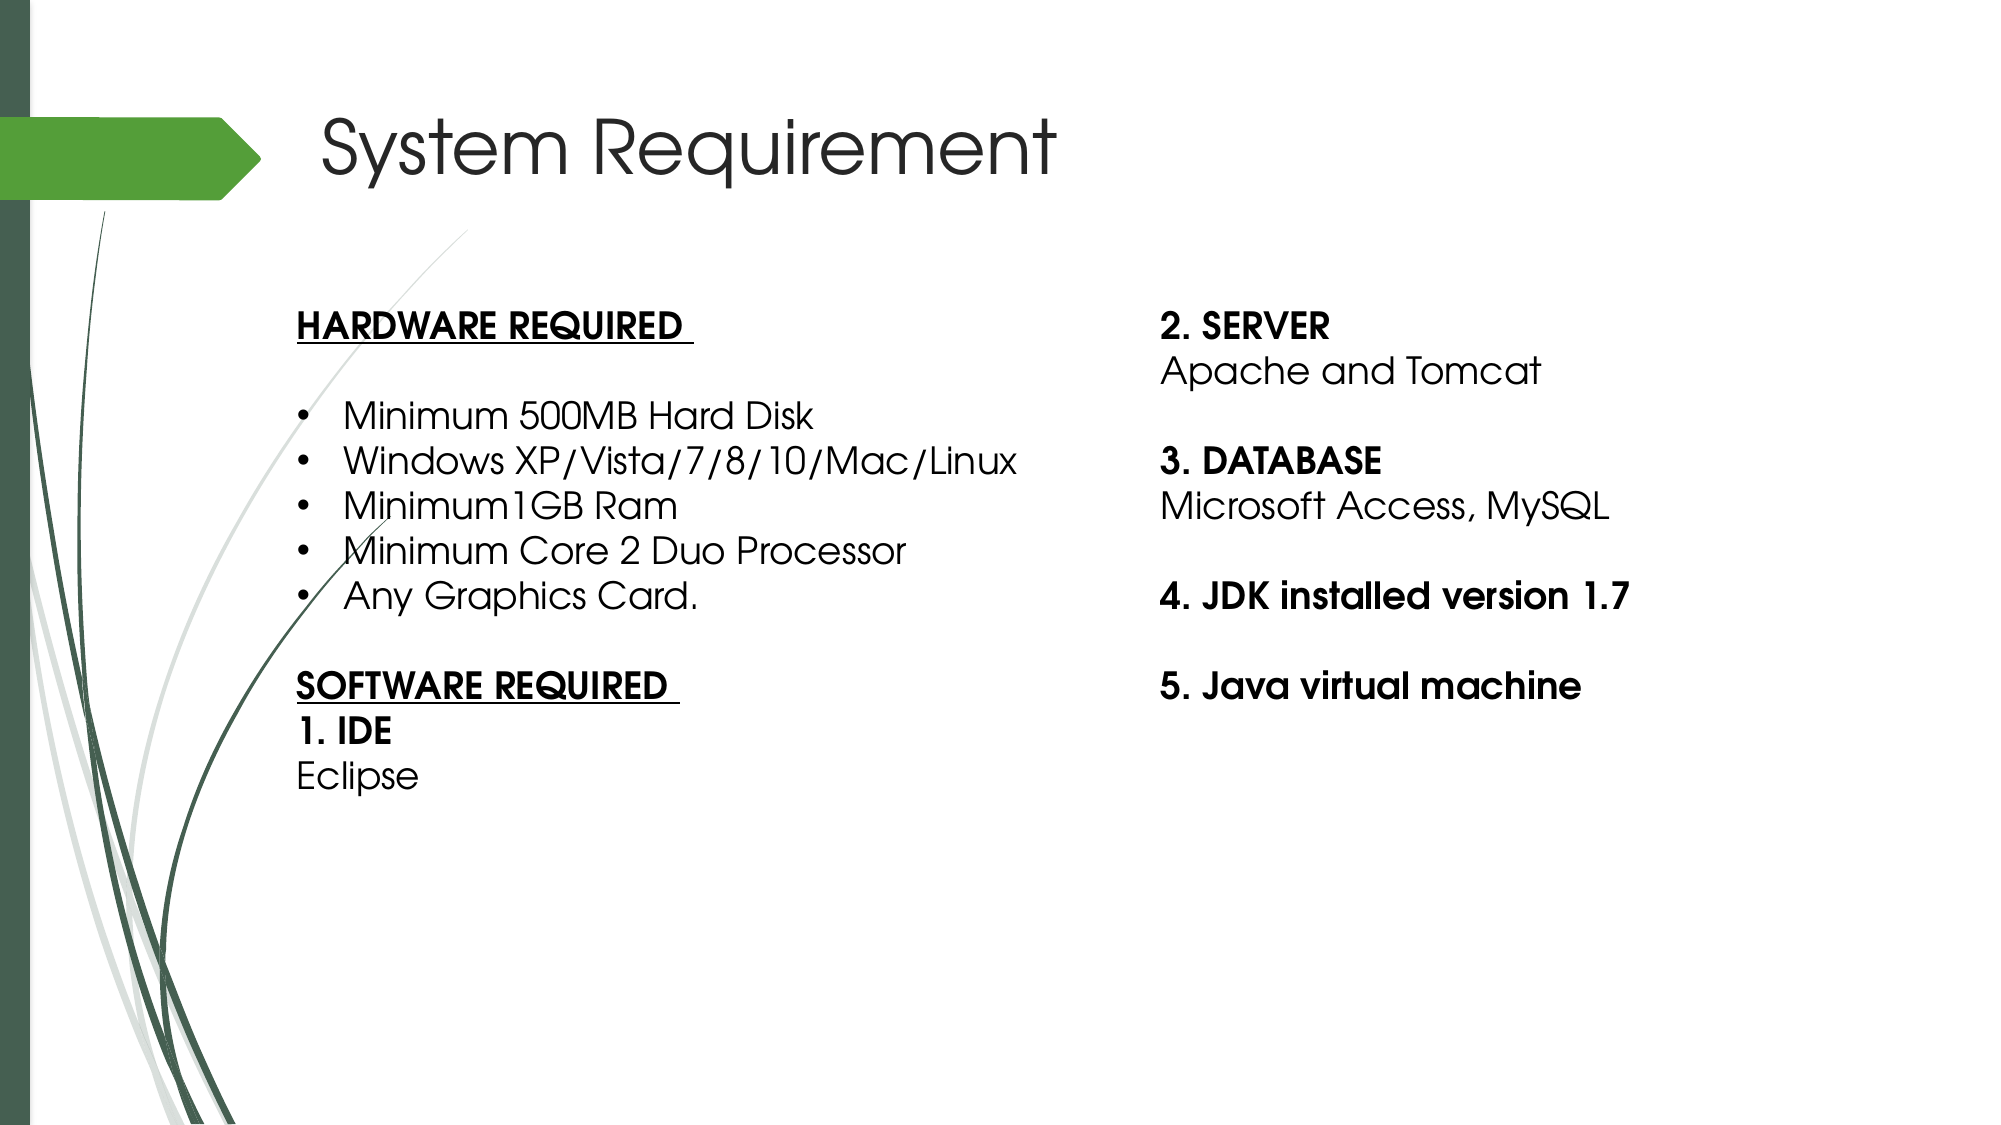

System Requirement
HARDWARE REQUIRED

Minimum 500MB Hard Disk
Windows XP/Vista/7/8/10/Mac/Linux
Minimum1GB Ram
Minimum Core 2 Duo Processor
Any Graphics Card.

SOFTWARE REQUIRED
1. IDE
Eclipse

2. SERVER
Apache and Tomcat

3. DATABASE
Microsoft Access, MySQL

4. JDK installed version 1.7

5. Java virtual machine